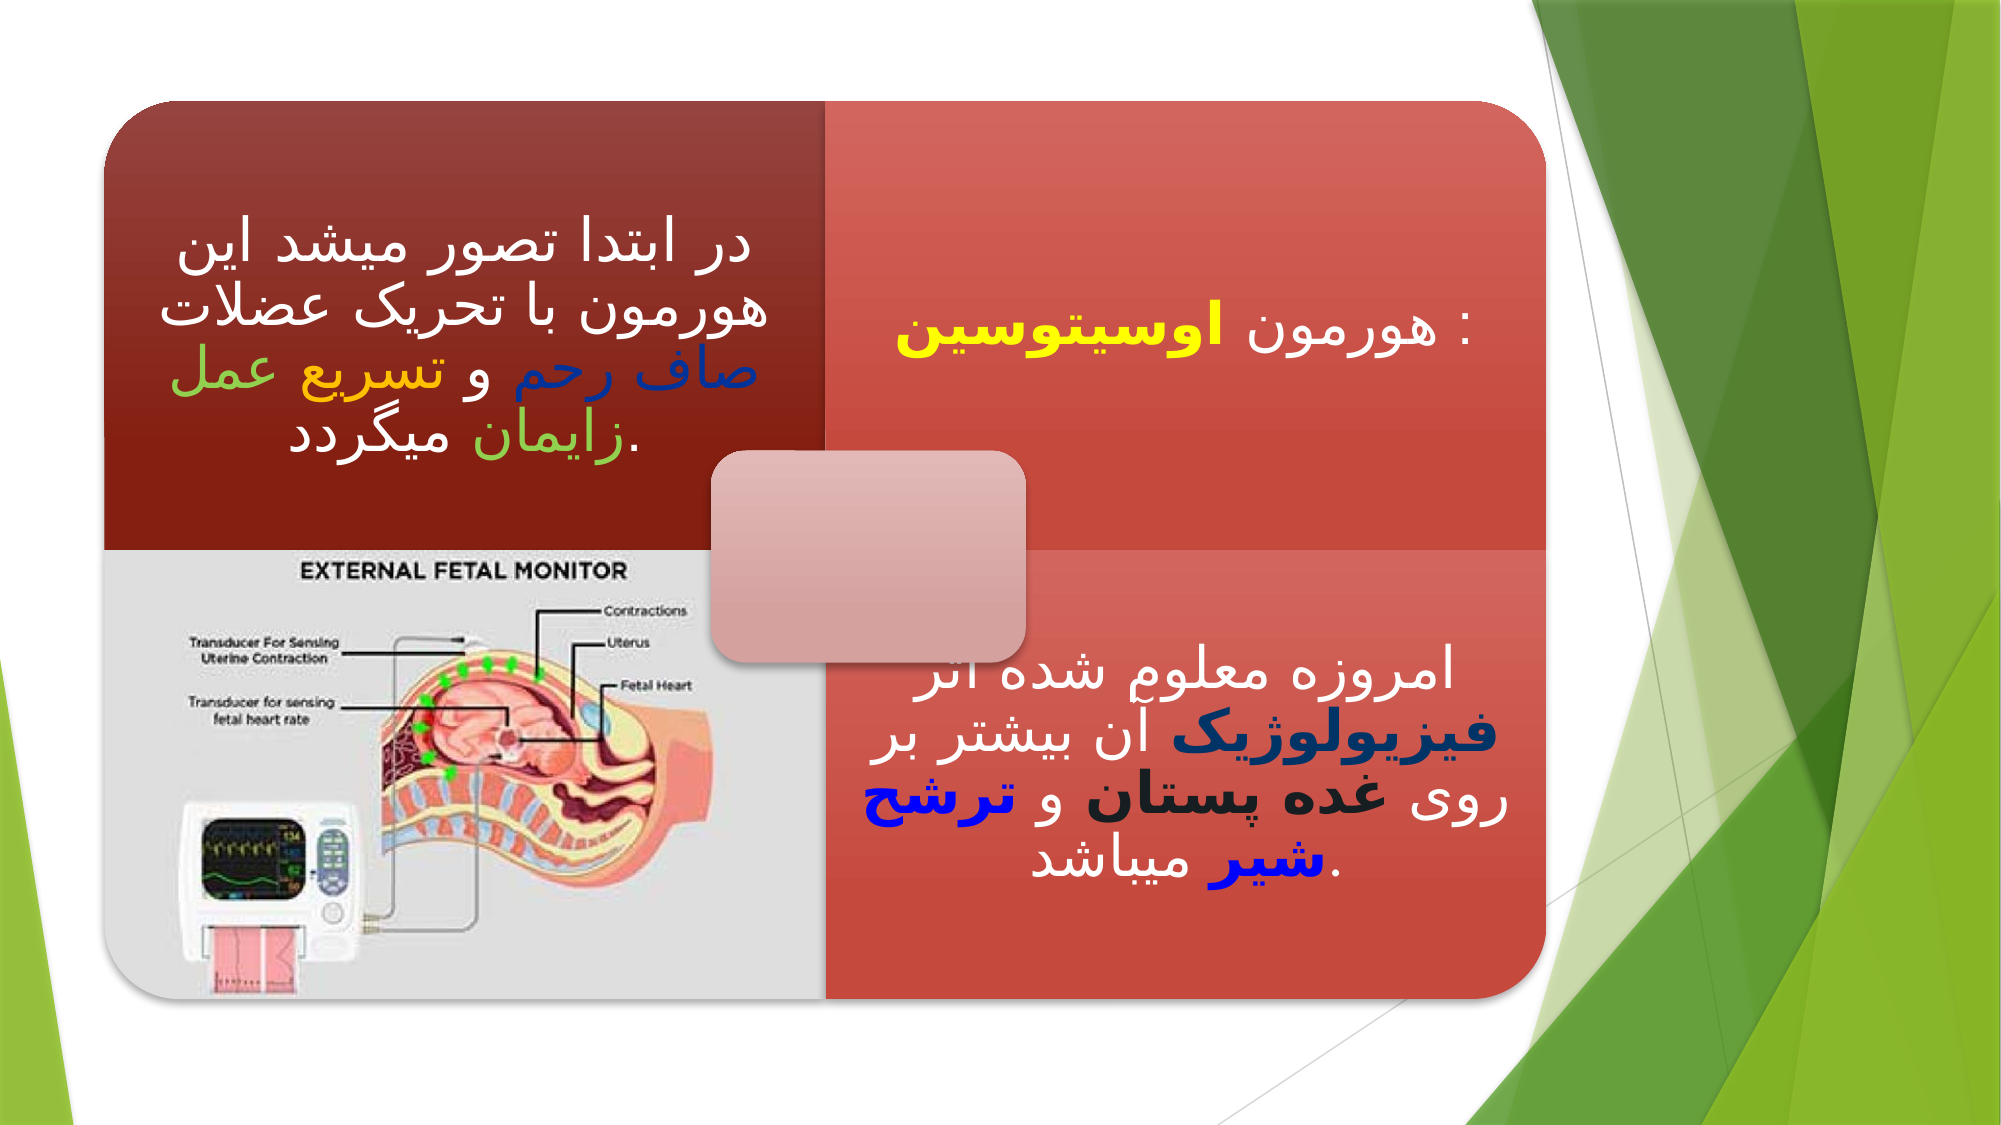

در ابتدا تصور میشد این هورمون با تحریک عضلات صاف رحم و تسریع عمل زایمان میگردد.
 هورمون اوسیتوسین :

امروزه معلوم شده اثر فیزیولوژیک آن بیشتر بر روی غده پستان و ترشح شیر میباشد.